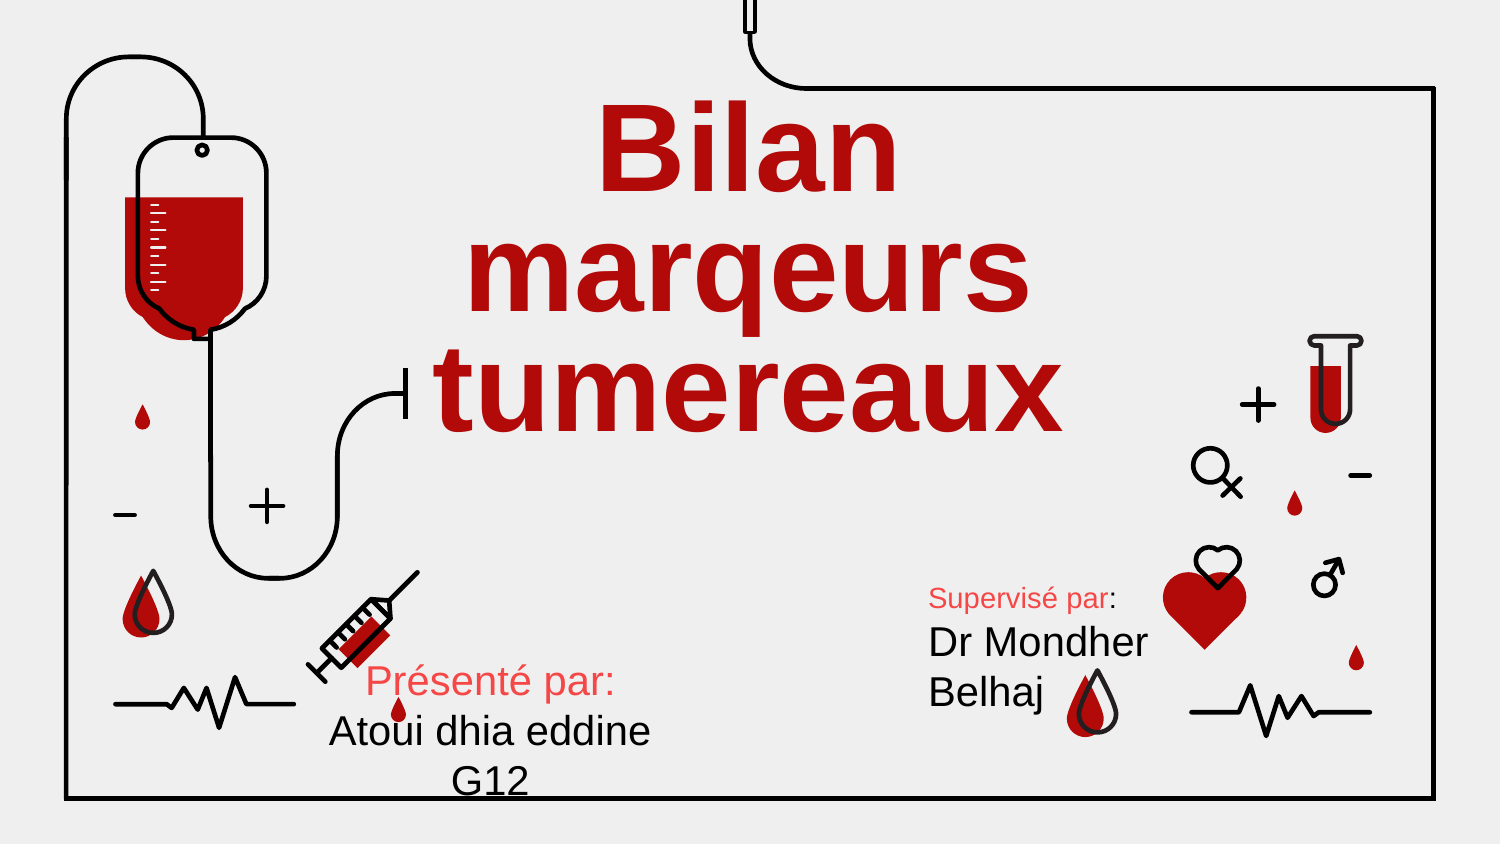

# Bilan marqeurs tumereaux
Supervisé par:
Dr Mondher Belhaj
Présenté par:
Atoui dhia eddine G12